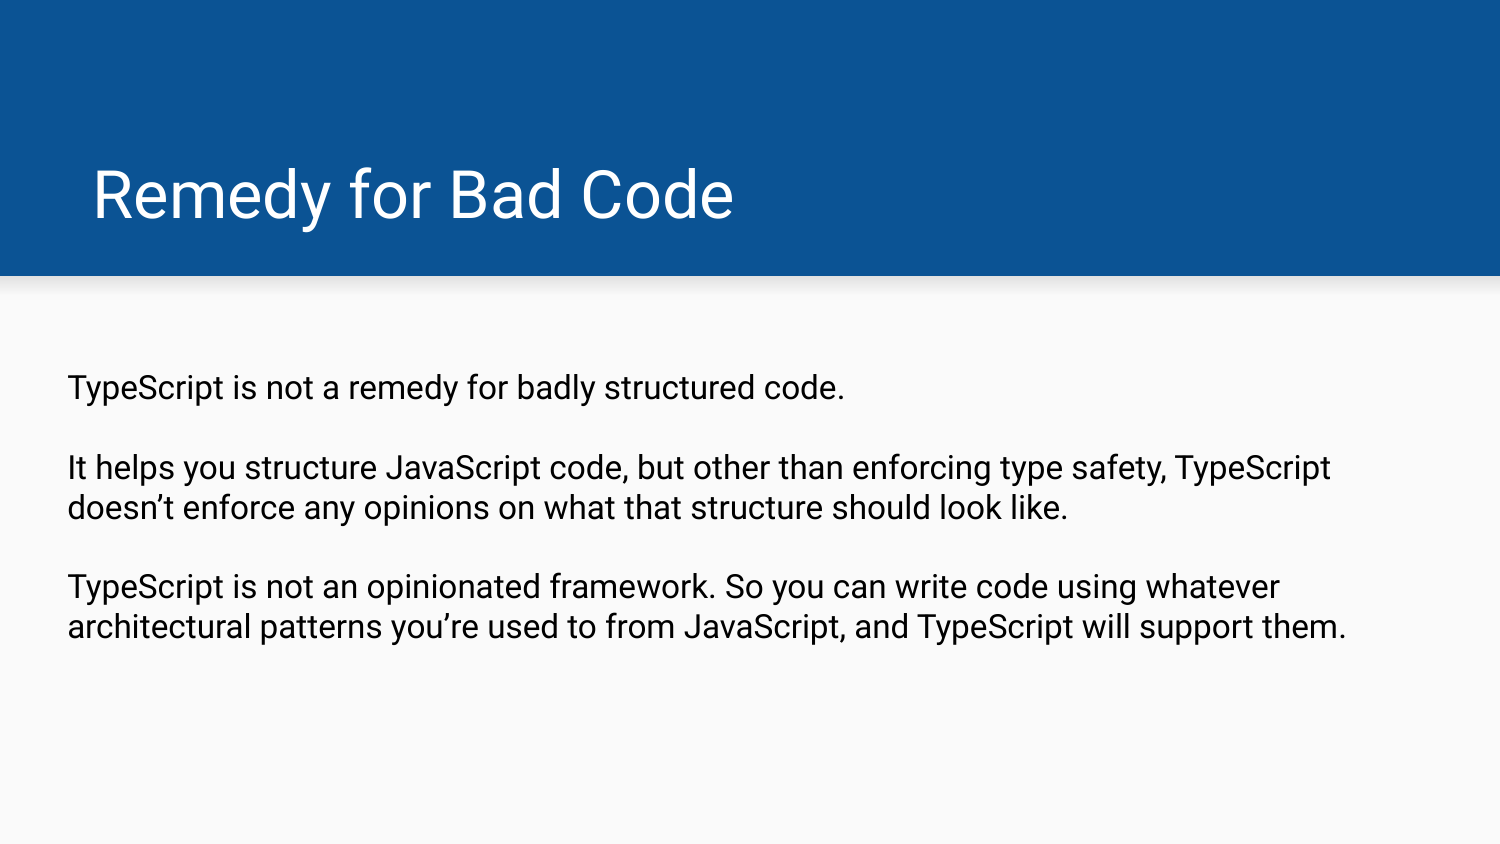

# Remedy for Bad Code
TypeScript is not a remedy for badly structured code.

It helps you structure JavaScript code, but other than enforcing type safety, TypeScript doesn’t enforce any opinions on what that structure should look like.

TypeScript is not an opinionated framework. So you can write code using whatever architectural patterns you’re used to from JavaScript, and TypeScript will support them.